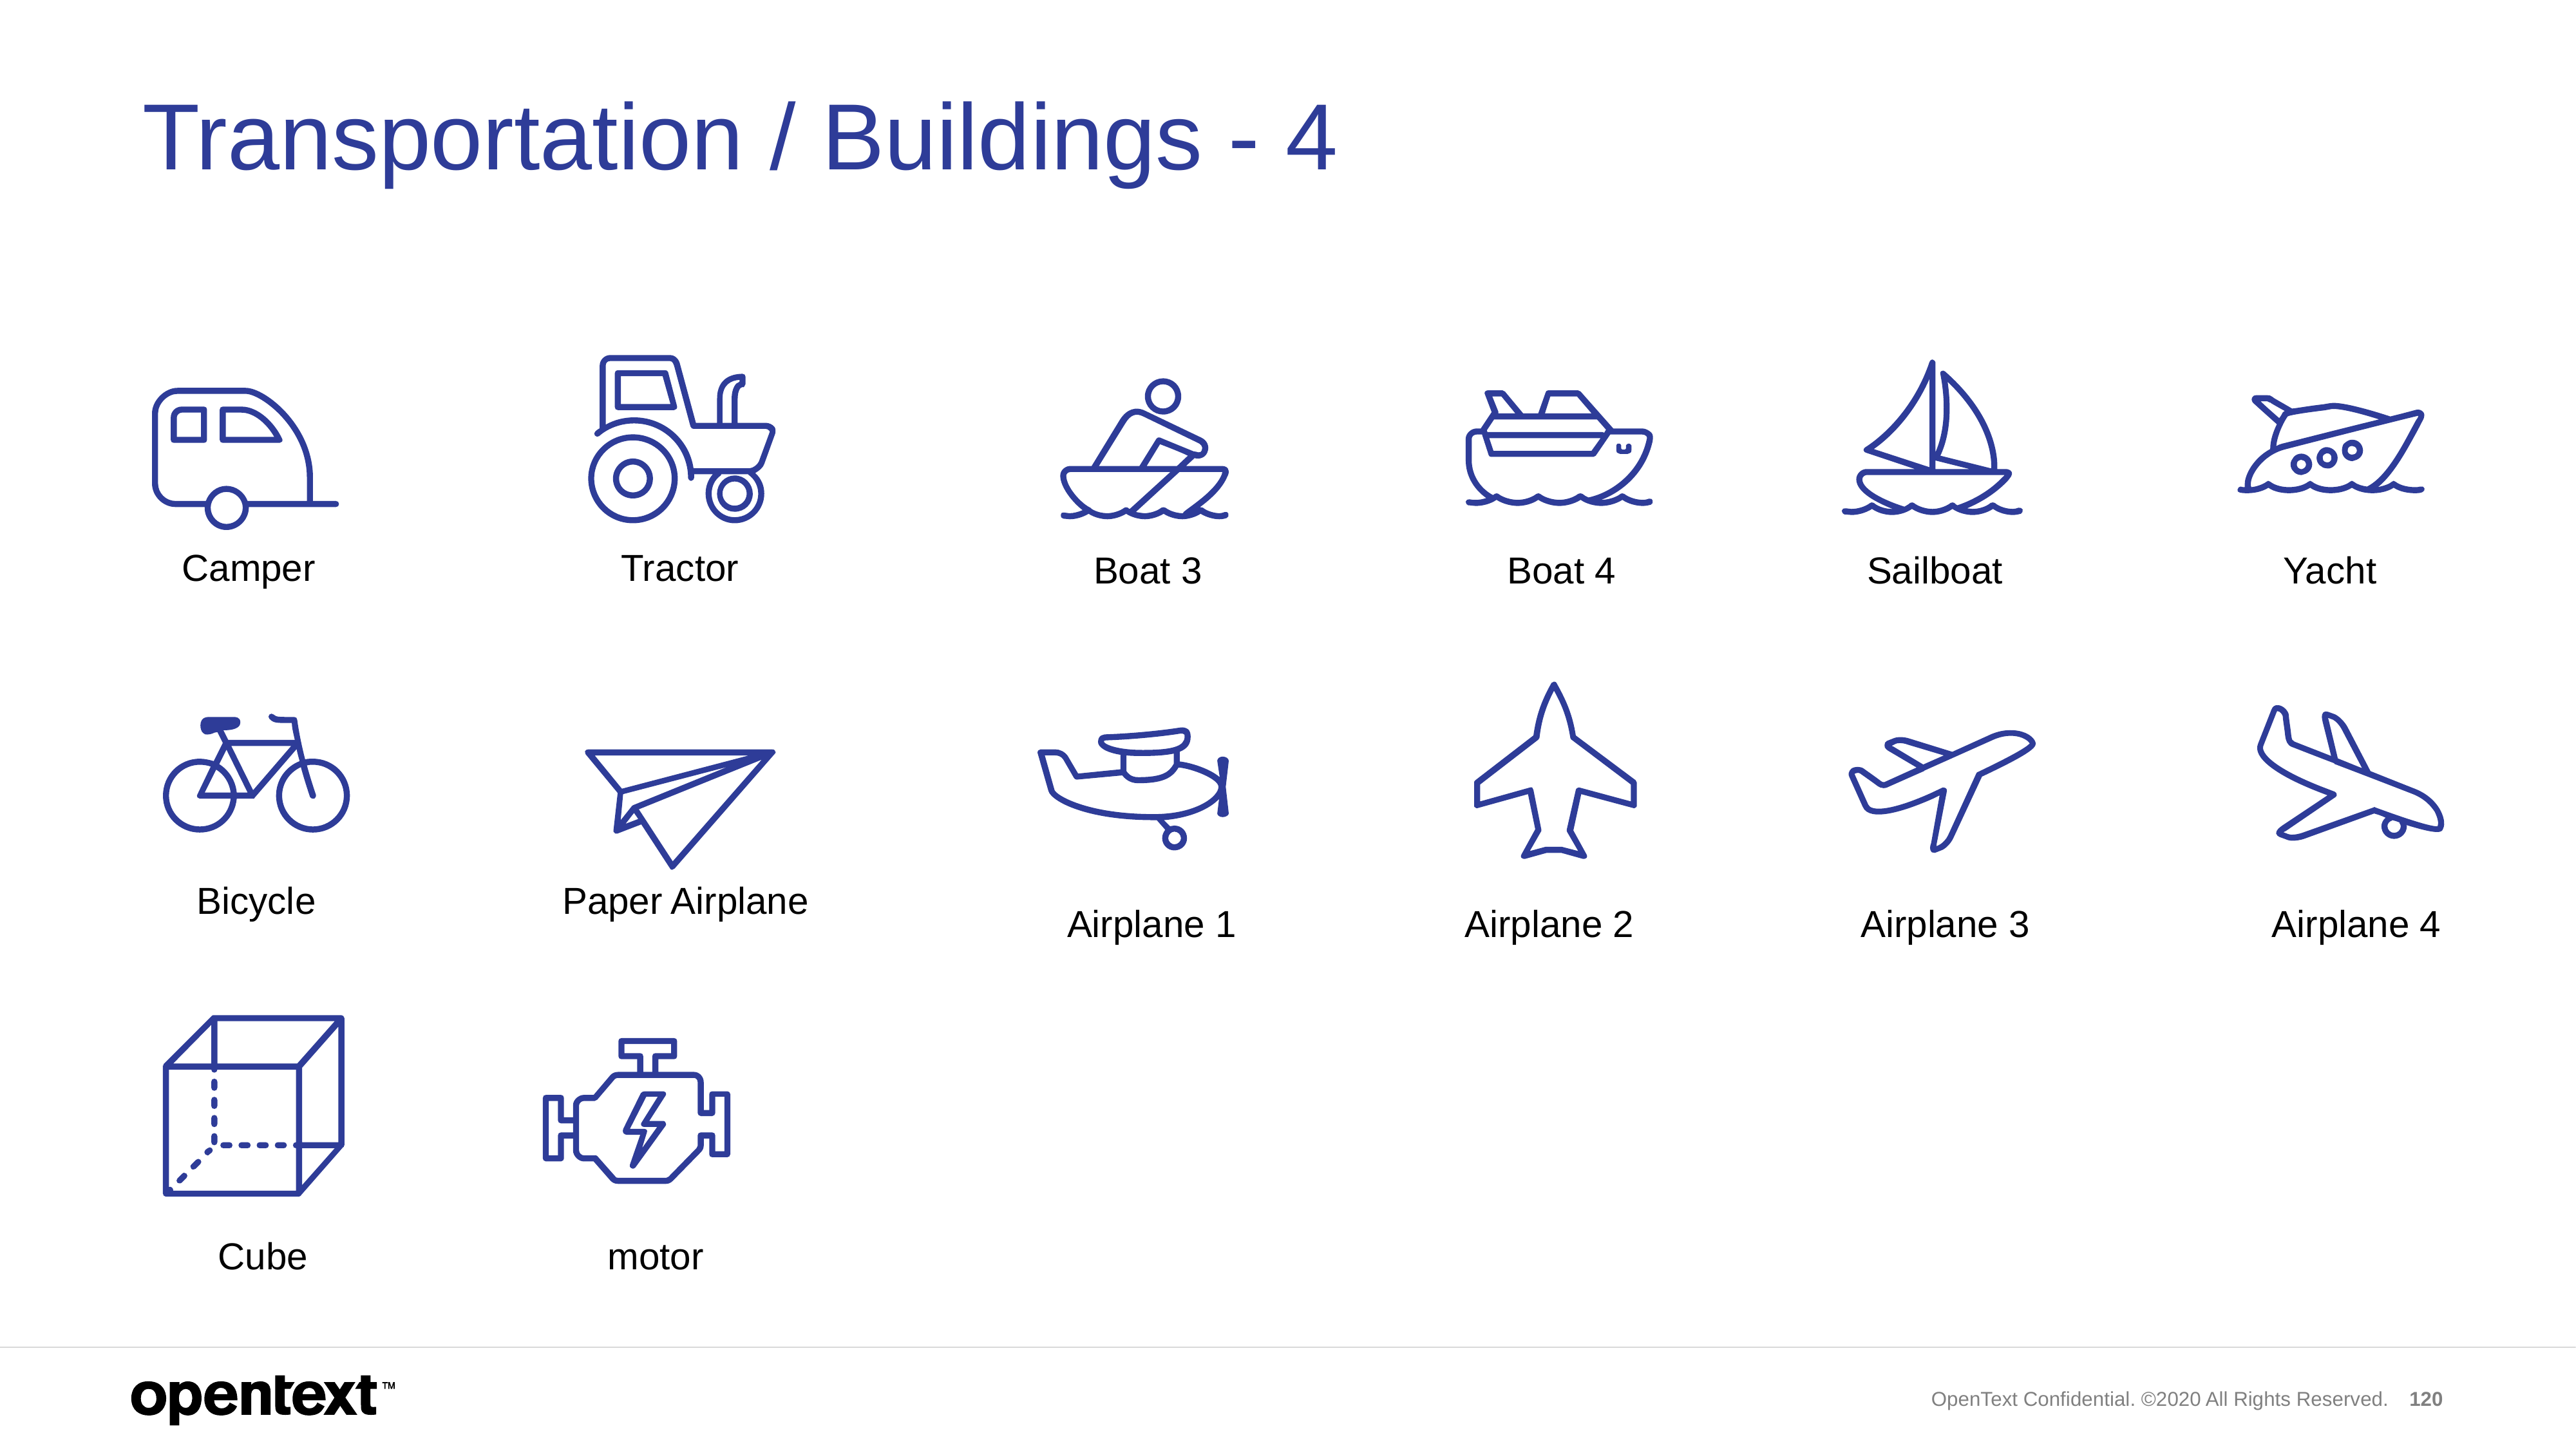

# Transportation / Buildings - 4

Camper
Tractor
Boat 3
Boat 4
Sailboat
Yacht

Bicycle
Paper Airplane
Airplane 1
Airplane 2
Airplane 3
Airplane 4

Cube
motor